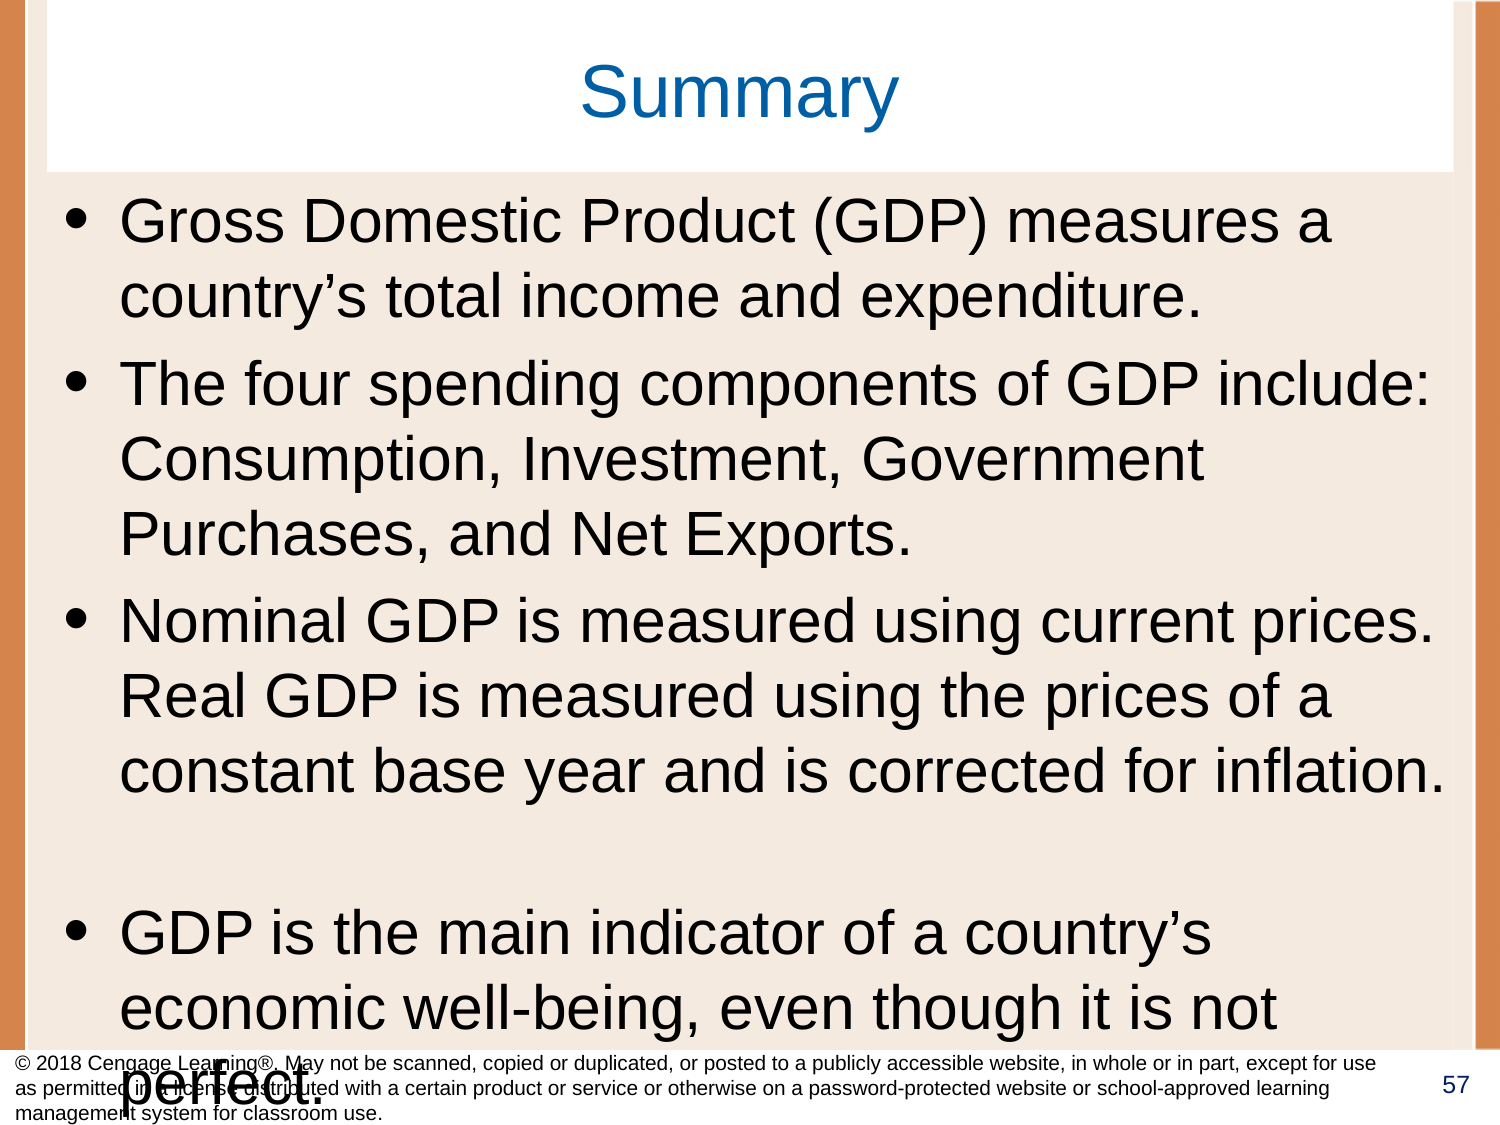

# Summary
Gross Domestic Product (GDP) measures a country’s total income and expenditure.
The four spending components of GDP include: Consumption, Investment, Government Purchases, and Net Exports.
Nominal GDP is measured using current prices.  Real GDP is measured using the prices of a constant base year and is corrected for inflation.
GDP is the main indicator of a country’s economic well-being, even though it is not perfect.

© 2018 Cengage Learning®. May not be scanned, copied or duplicated, or posted to a publicly accessible website, in whole or in part, except for use as permitted in a license distributed with a certain product or service or otherwise on a password-protected website or school-approved learning management system for classroom use.
57